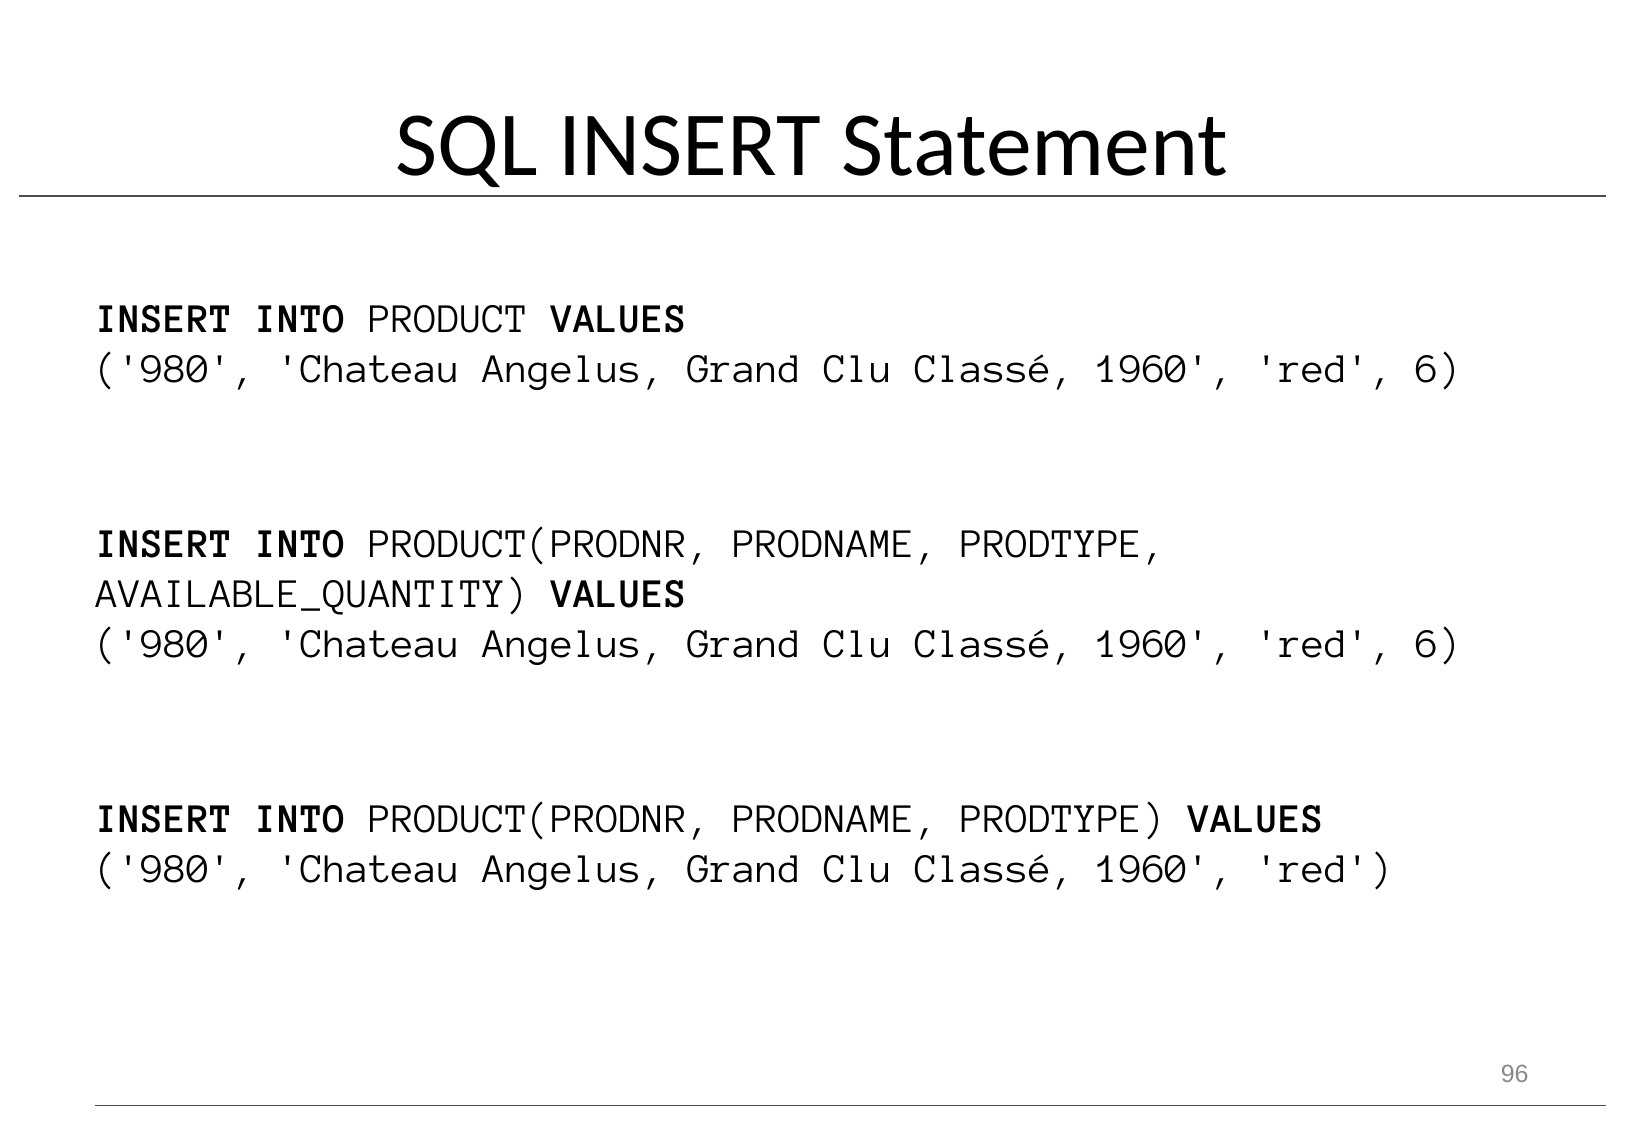

# SQL INSERT Statement
INSERT INTO PRODUCT VALUES
('980', 'Chateau Angelus, Grand Clu Classé, 1960', 'red', 6)

INSERT INTO PRODUCT(PRODNR, PRODNAME, PRODTYPE, AVAILABLE_QUANTITY) VALUES
('980', 'Chateau Angelus, Grand Clu Classé, 1960', 'red', 6)

INSERT INTO PRODUCT(PRODNR, PRODNAME, PRODTYPE) VALUES
('980', 'Chateau Angelus, Grand Clu Classé, 1960', 'red')

96